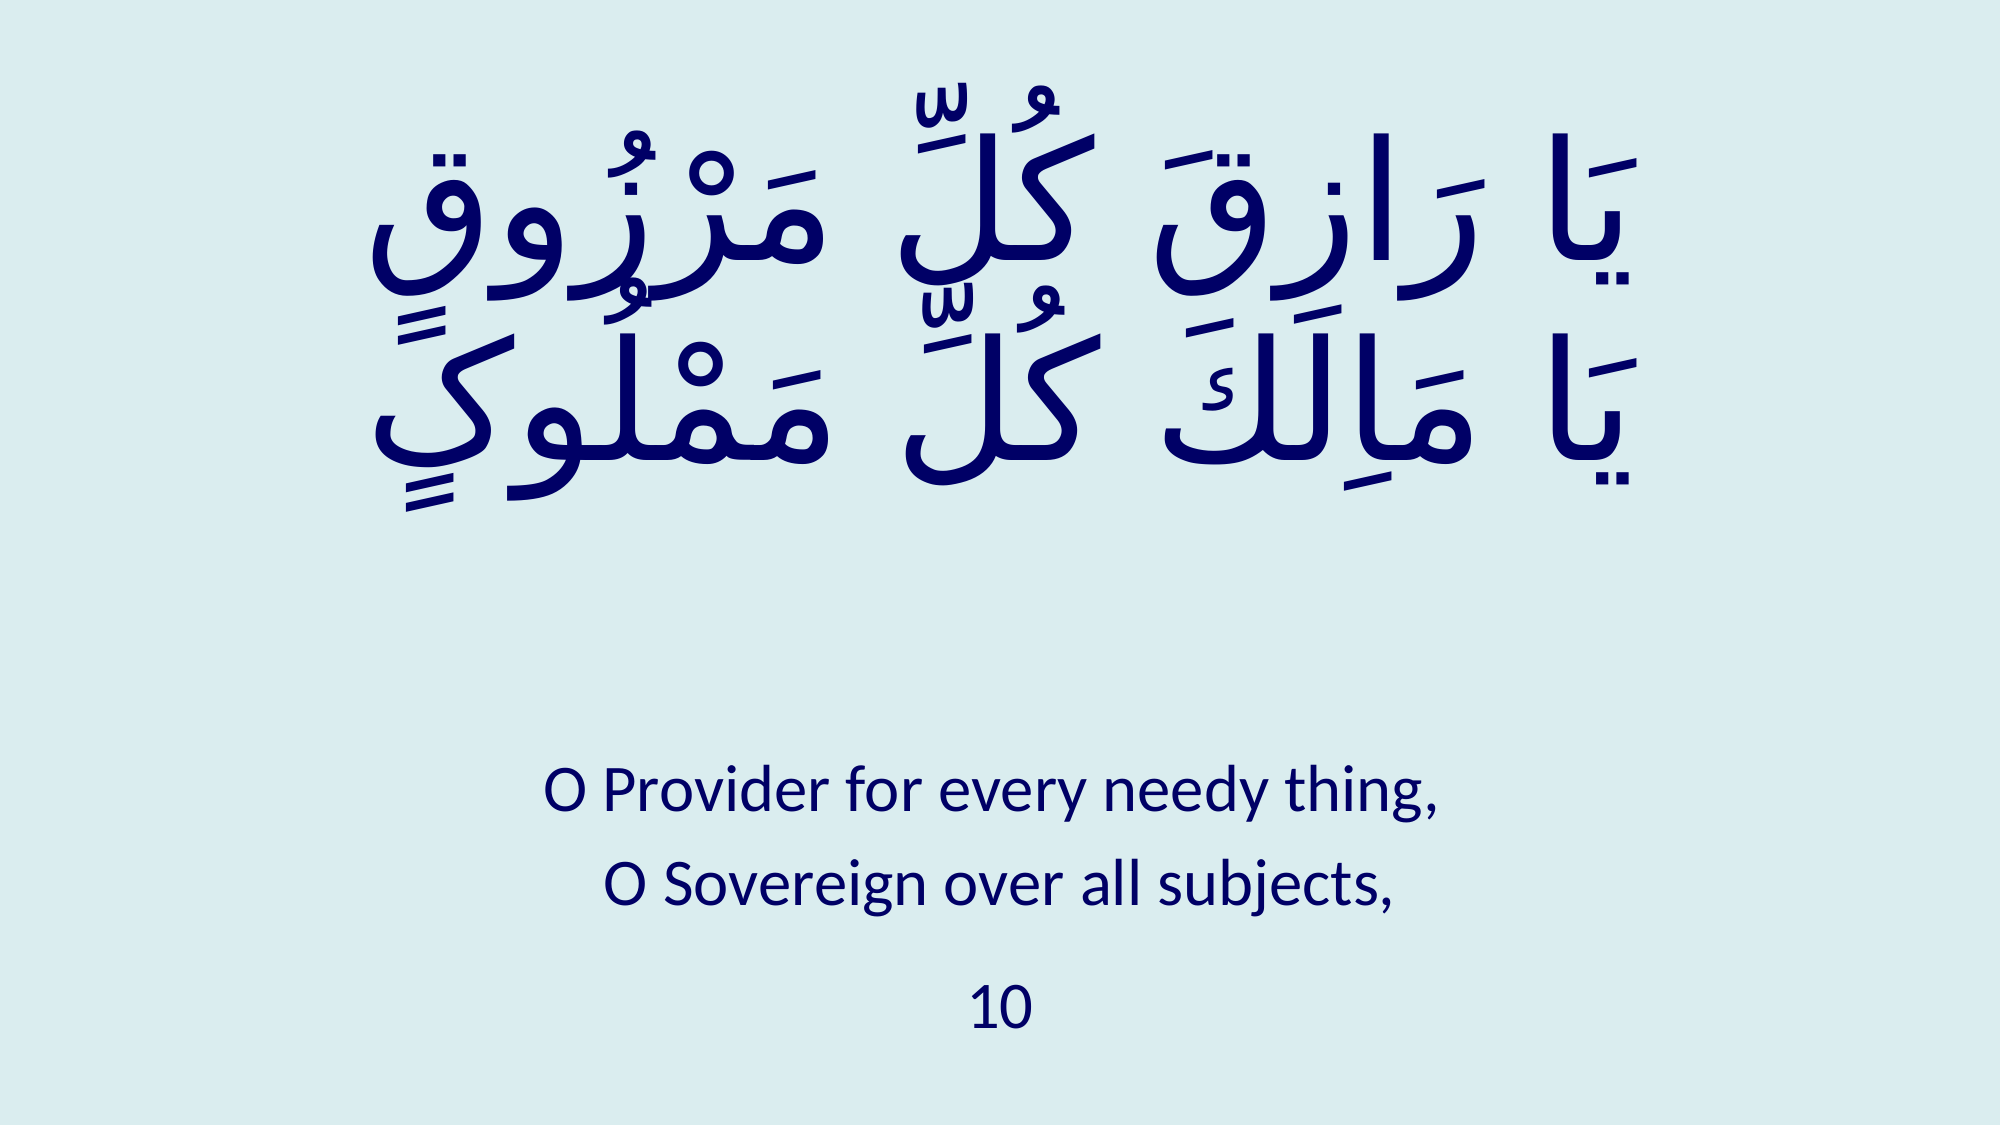

# يَا رَازِقَ كُلِّ مَرْزُوقٍ يَا مَاِلكَ كُلِّ مَمْلُوکٍ
O Provider for every needy thing,
O Sovereign over all subjects,
10